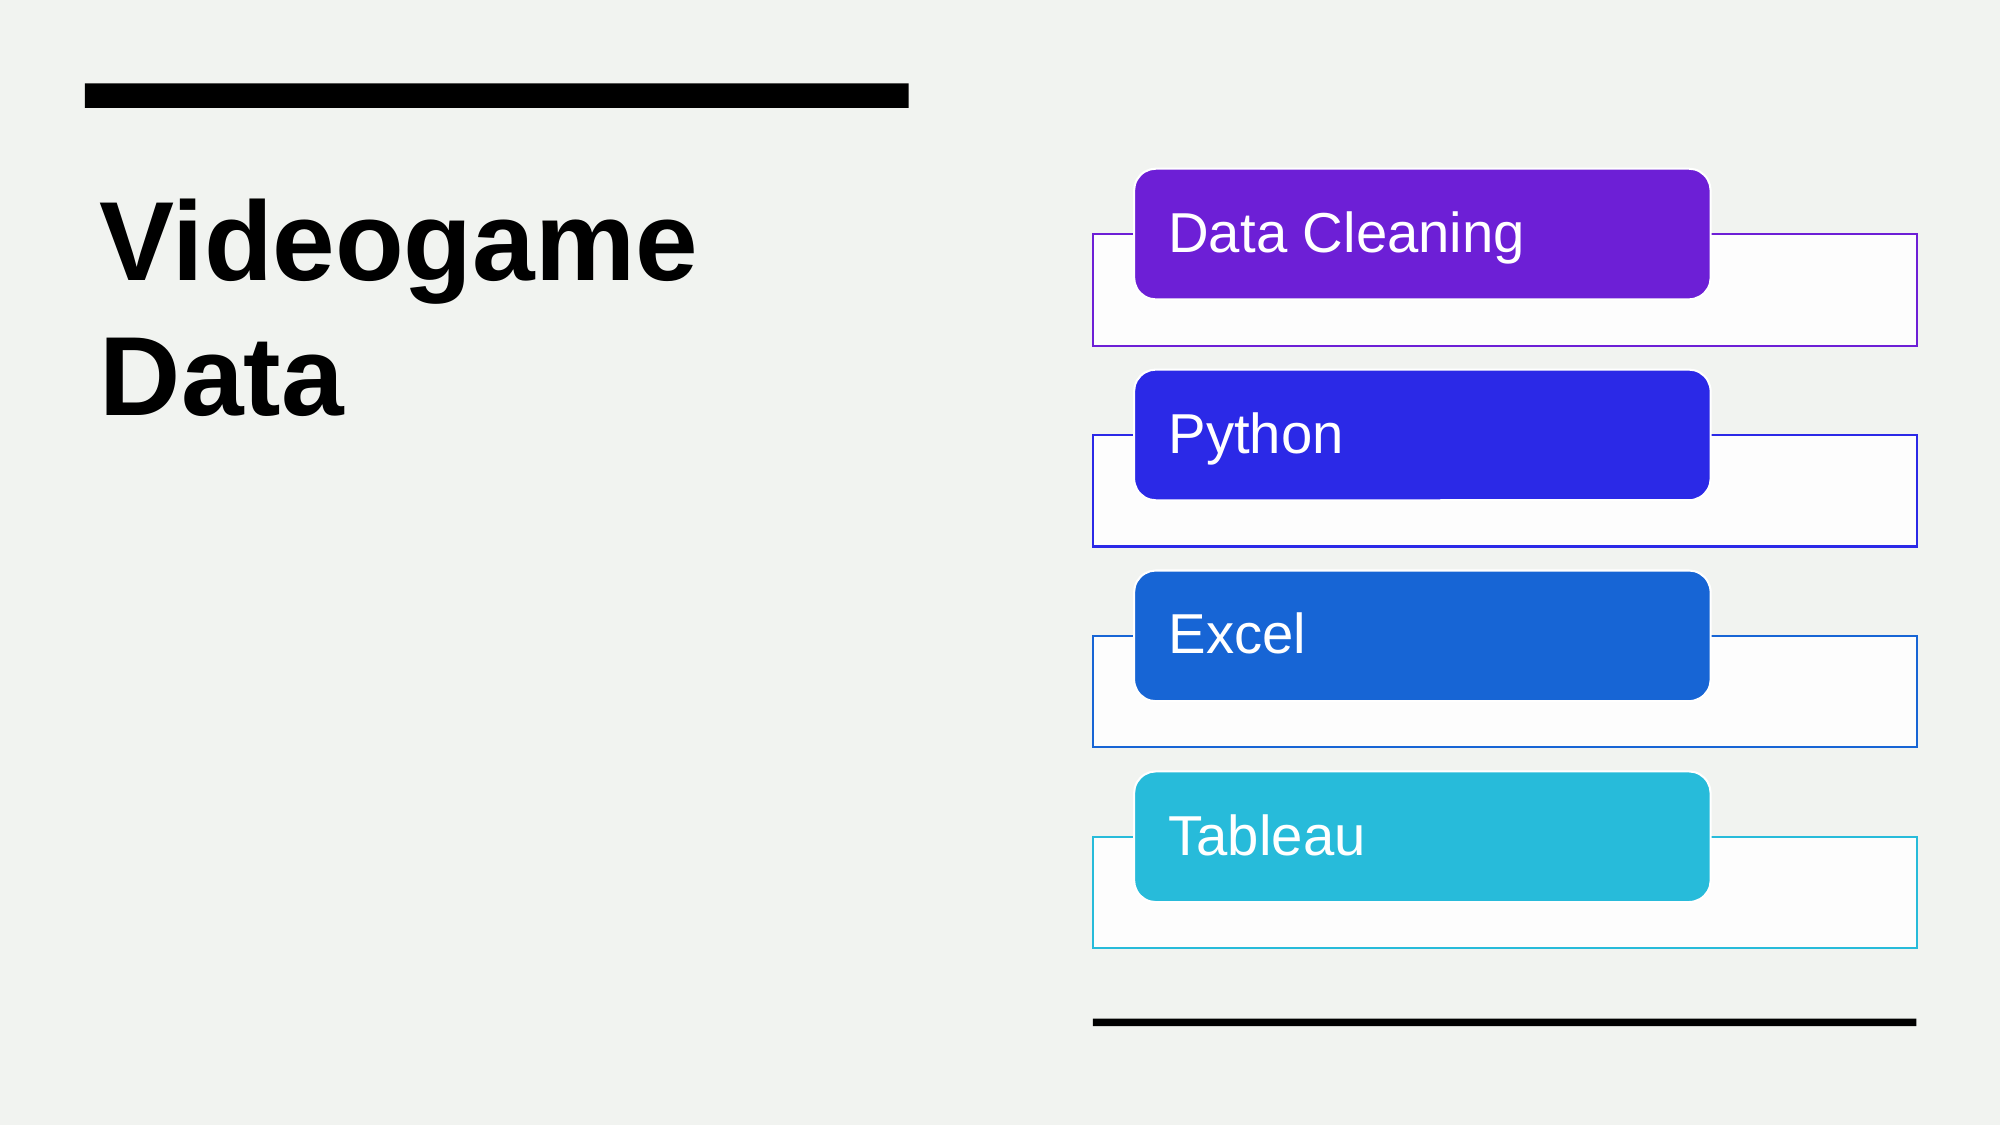

Data Cleaning
Python
Excel
Tableau
# Videogame Data